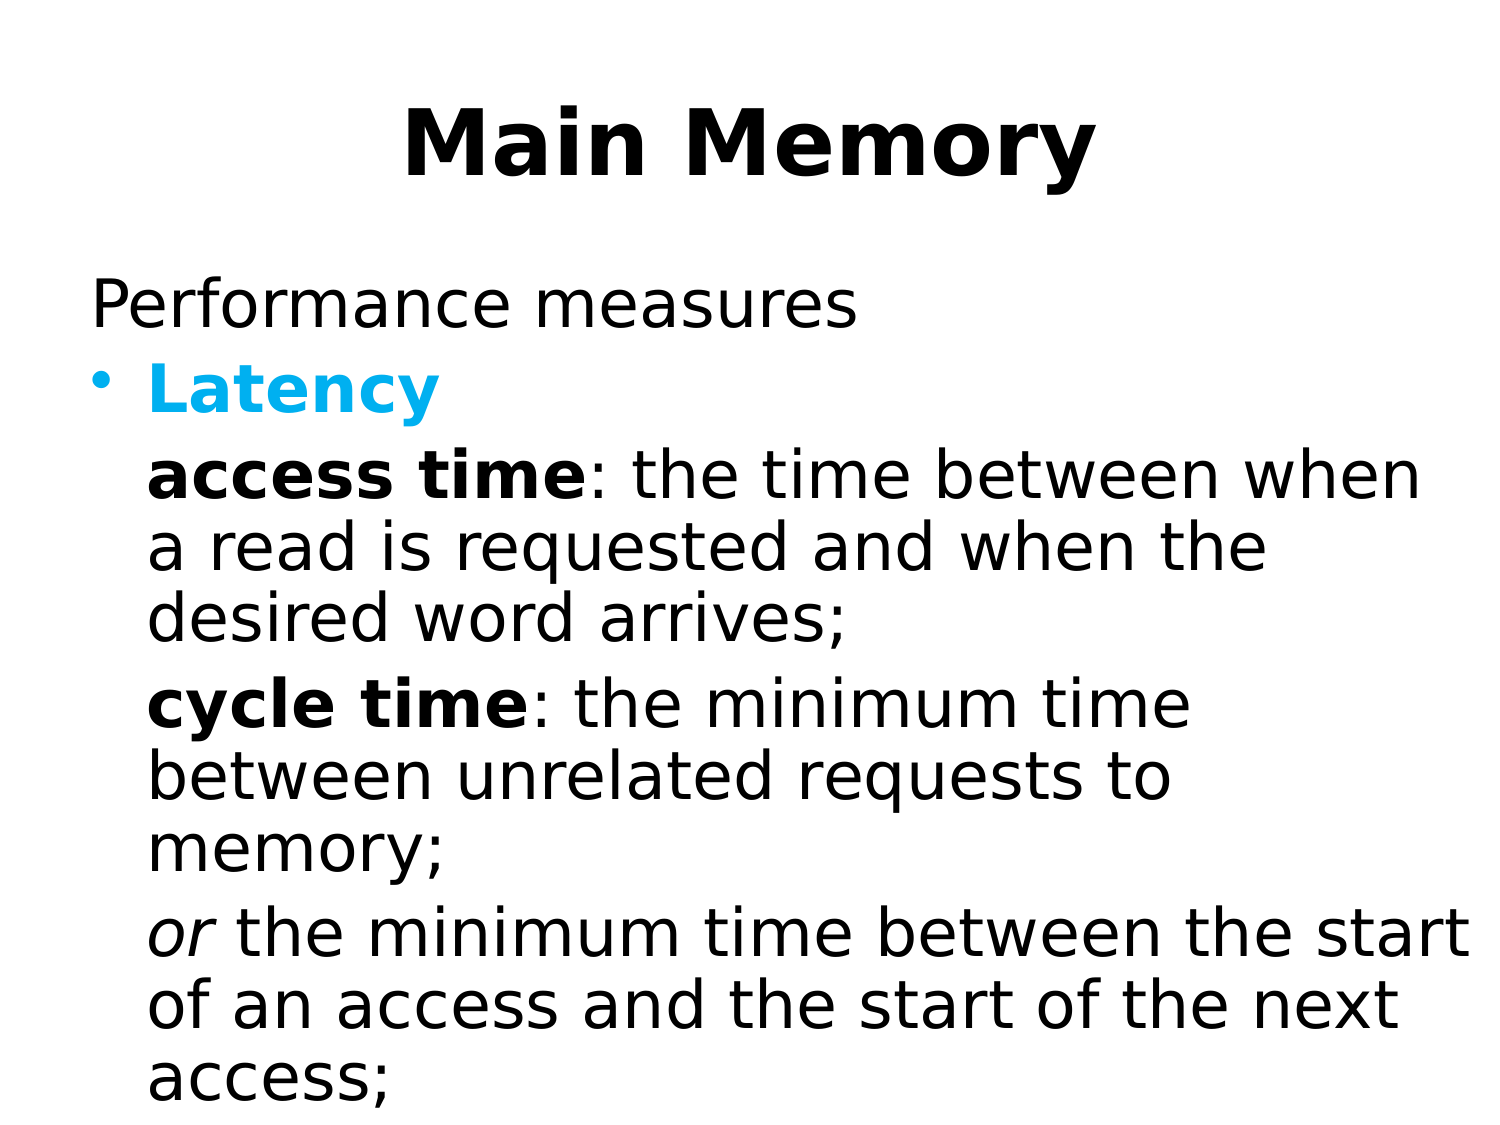

# Main Memory
Performance measures
Latency
	access time: the time between when a read is requested and when the desired word arrives;
	cycle time: the minimum time between unrelated requests to memory;
	or the minimum time between the start of an access and the start of the next access;